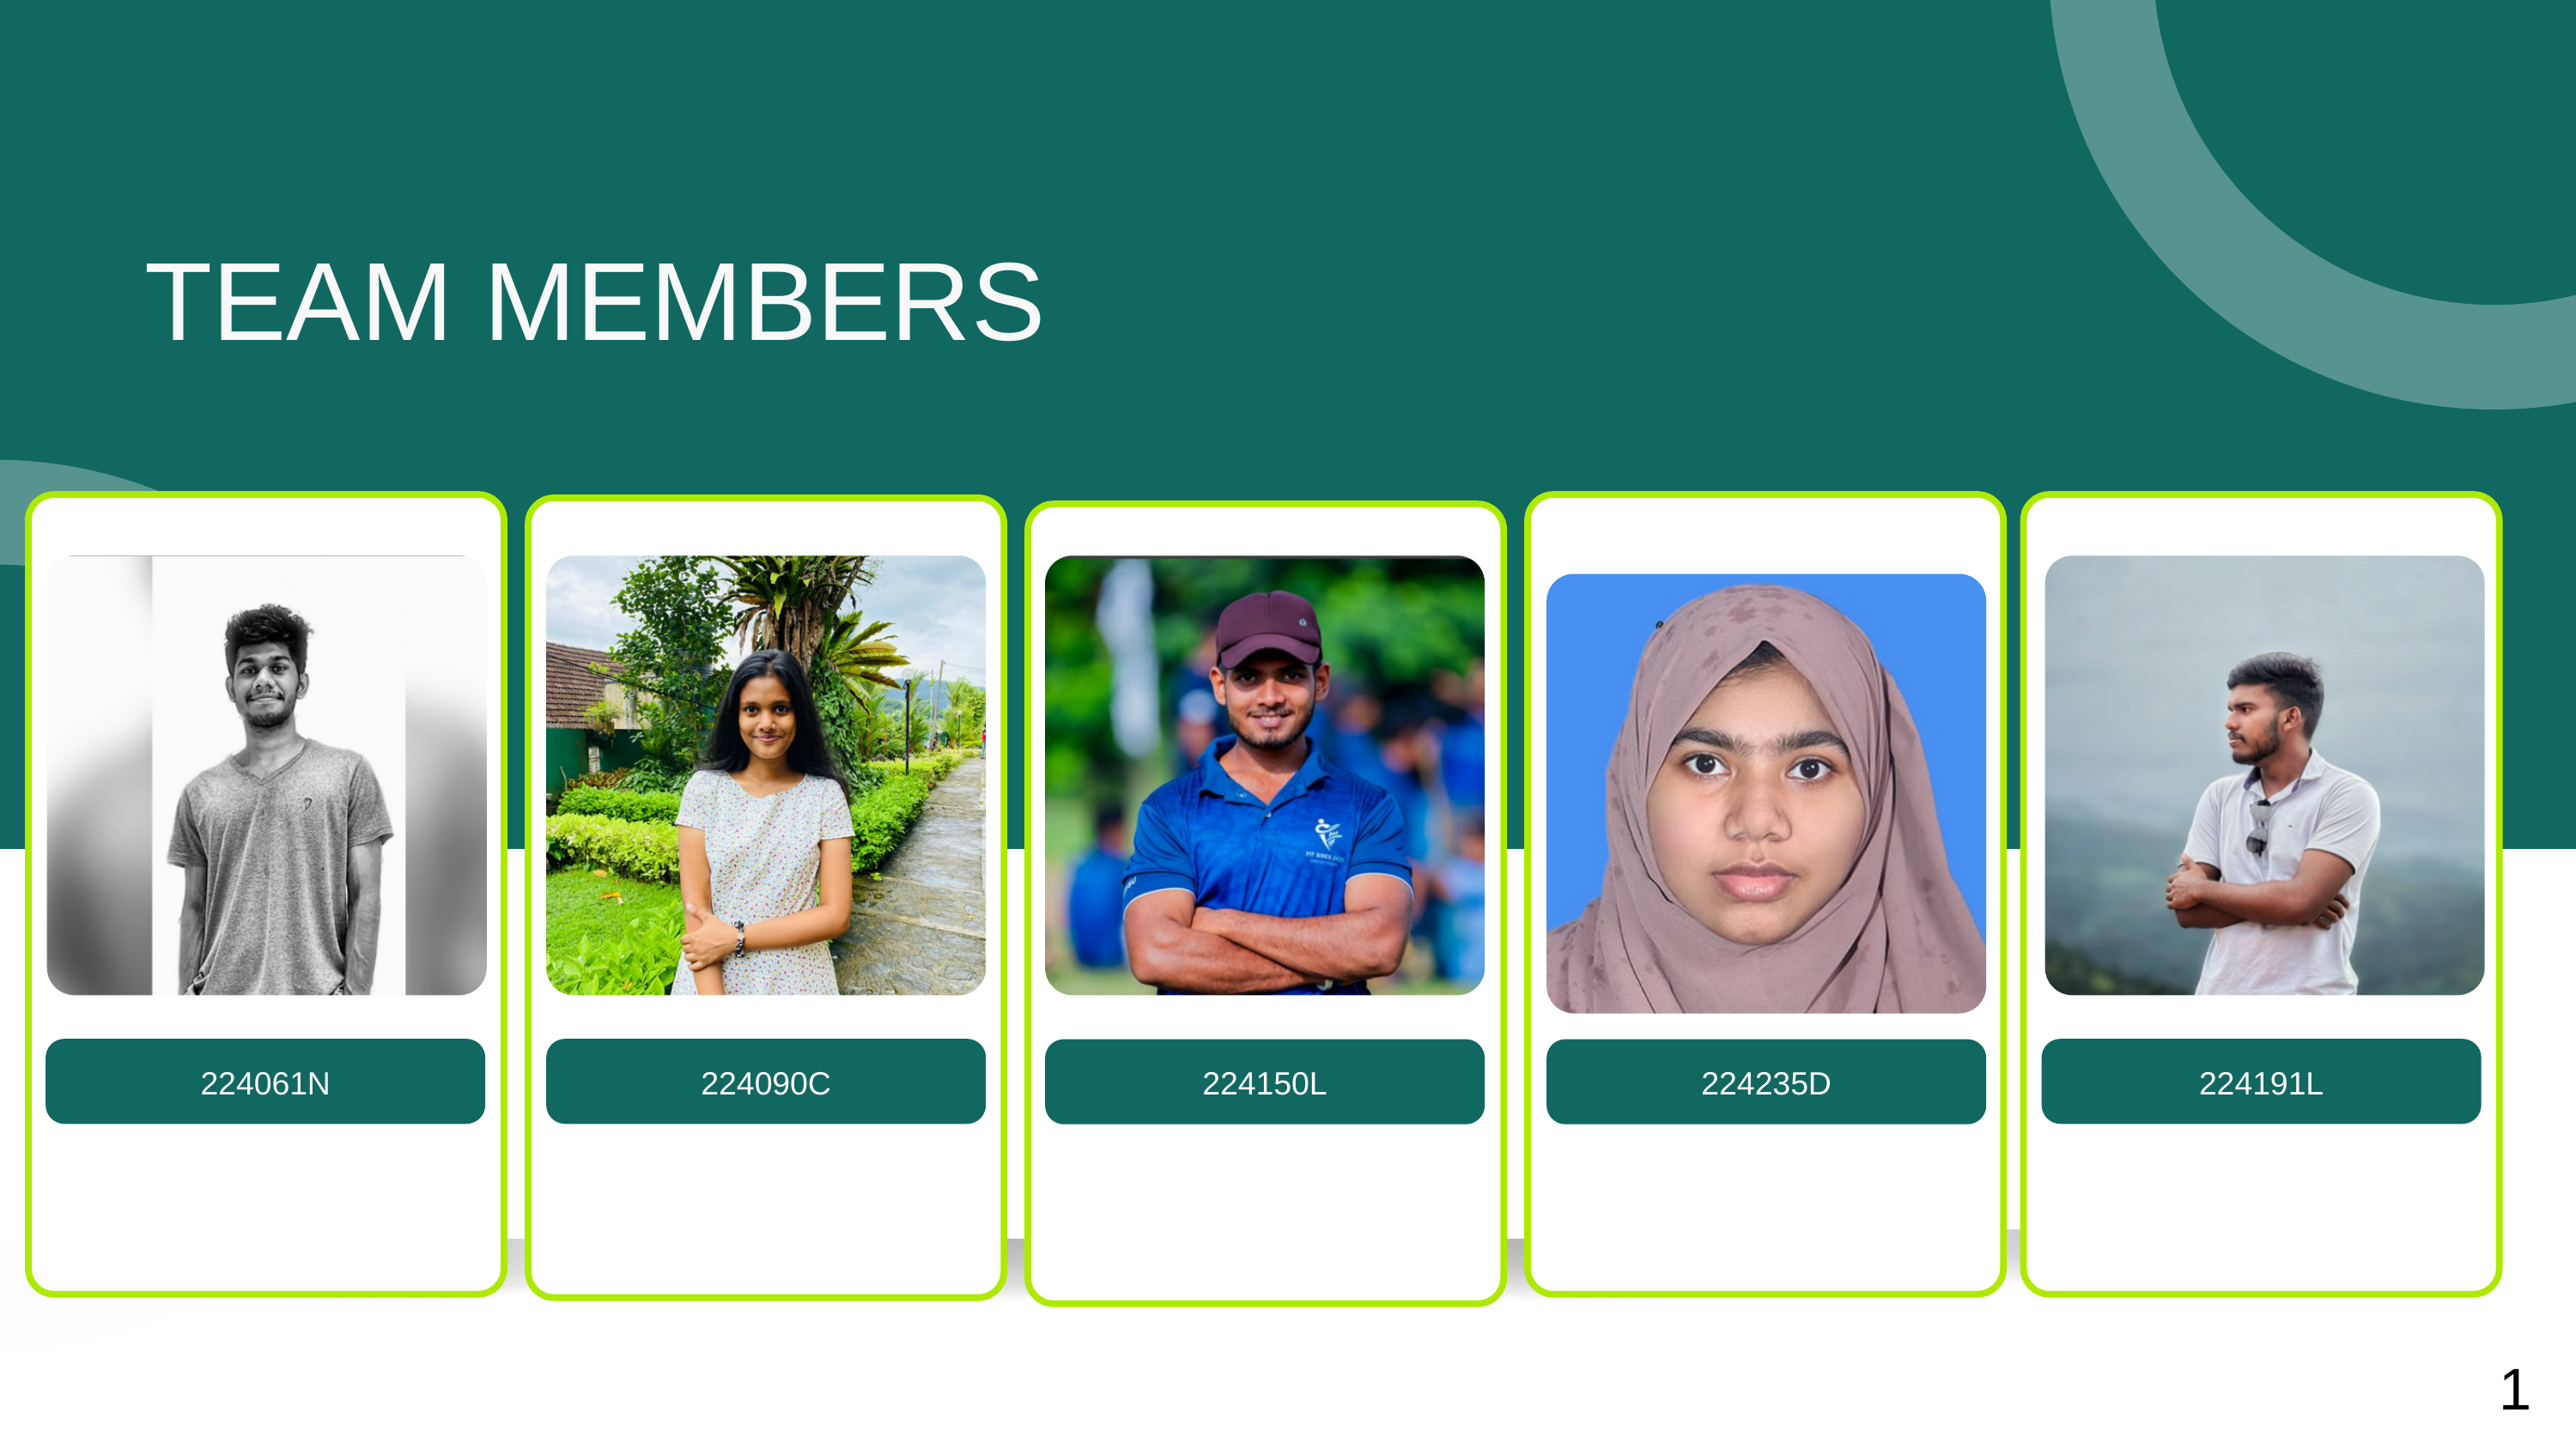

TEAM MEMBERS

224061N

224090C

224191L

224150L

224235D

1